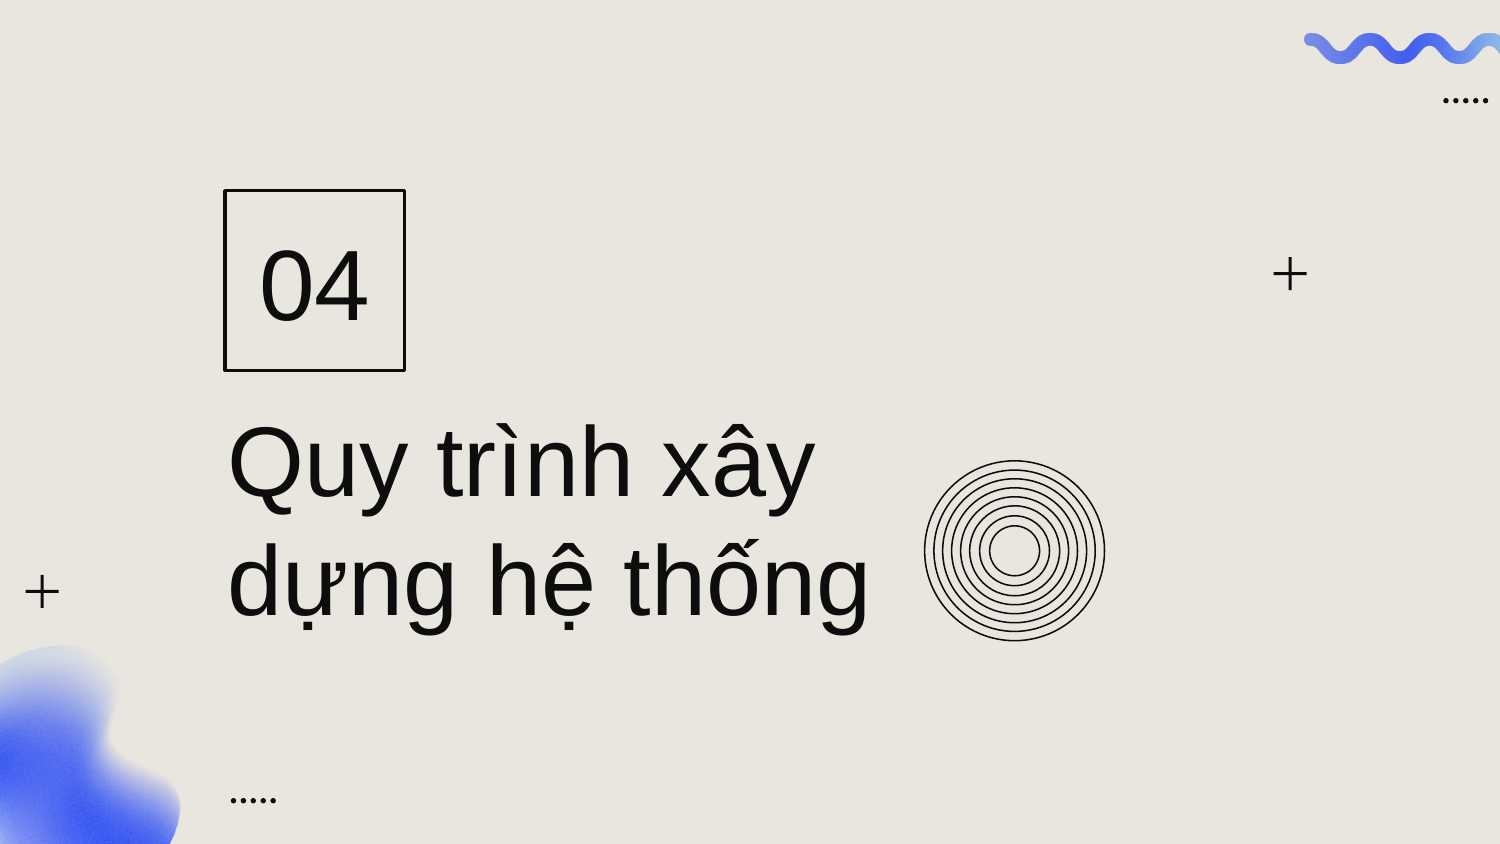

04

Quy trình xây dựng hệ thống